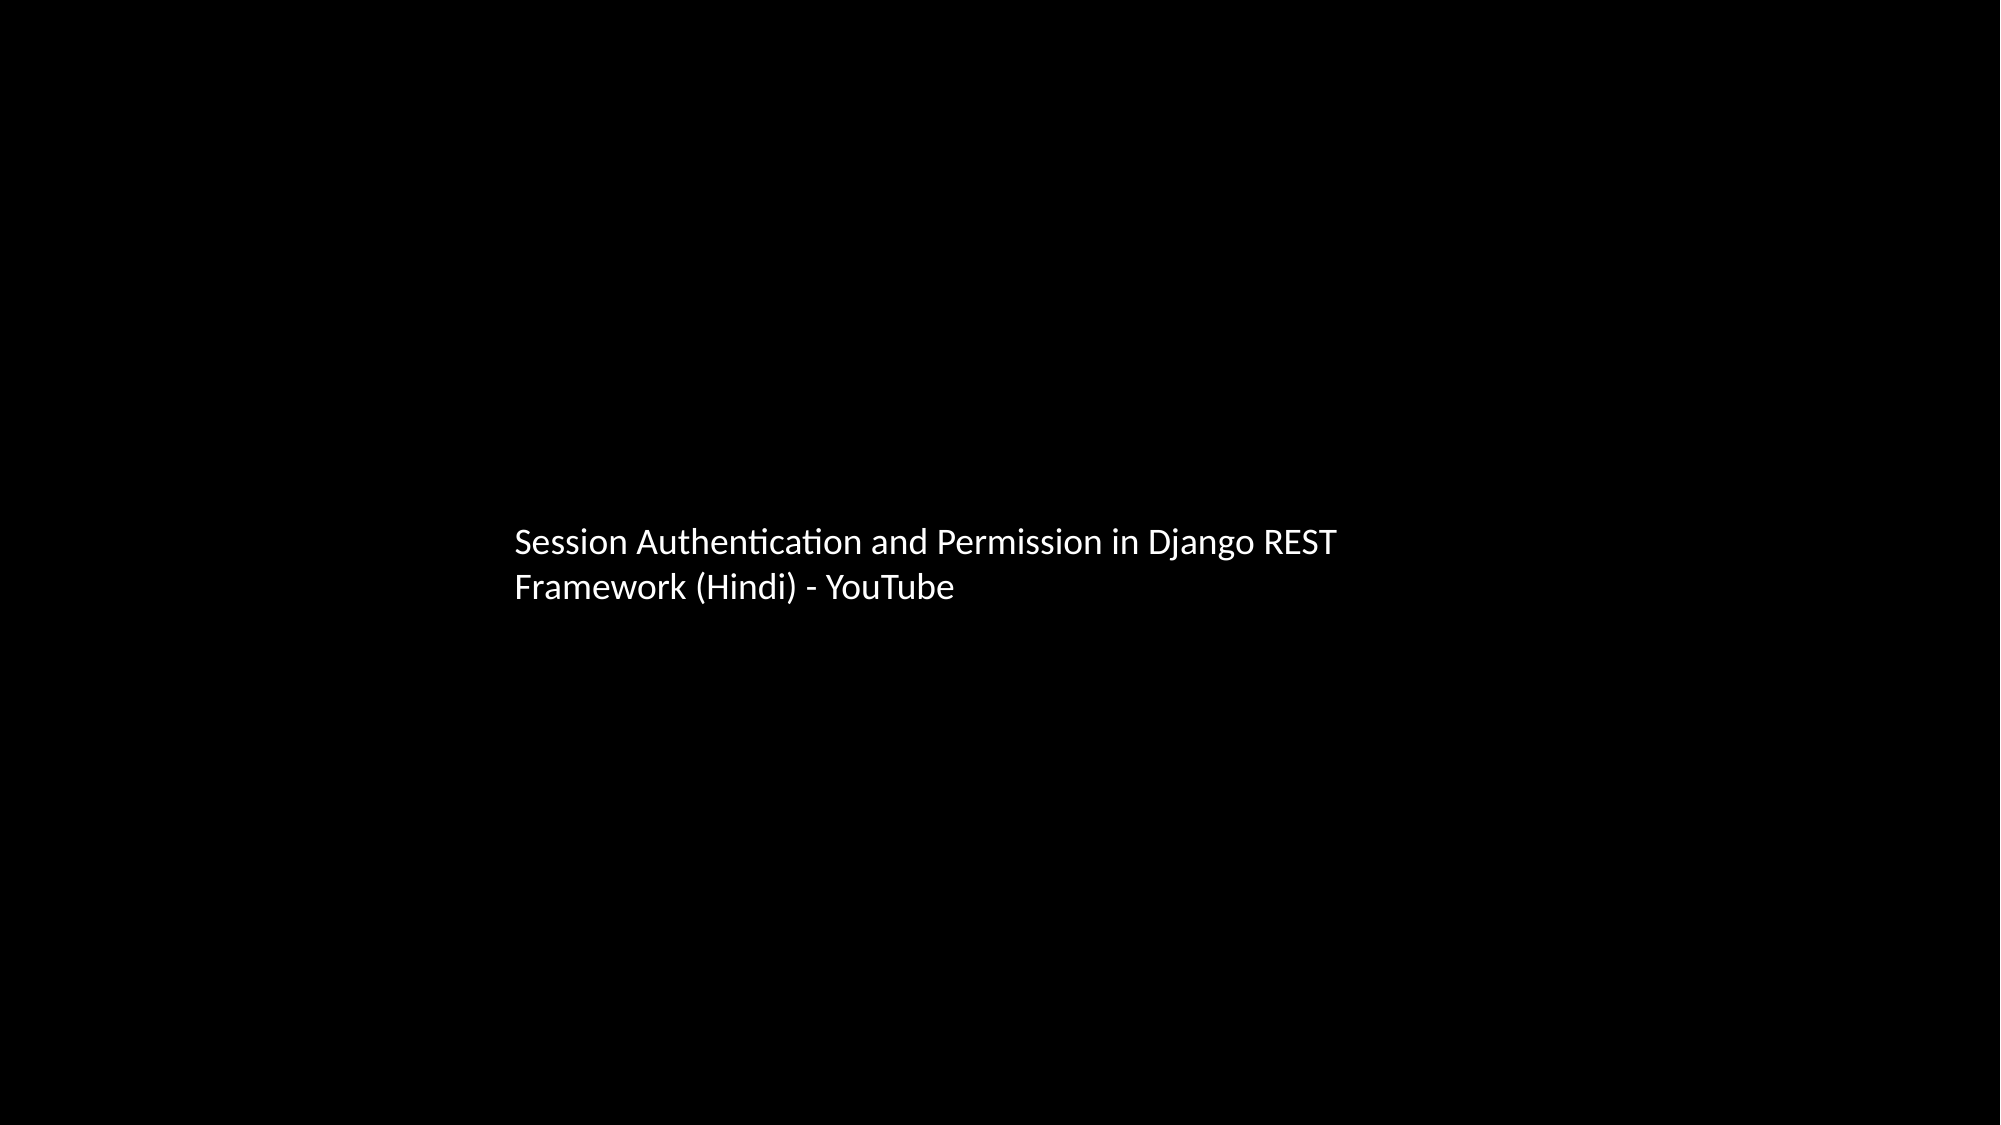

Session Authentication and Permission in Django REST Framework (Hindi) - YouTube